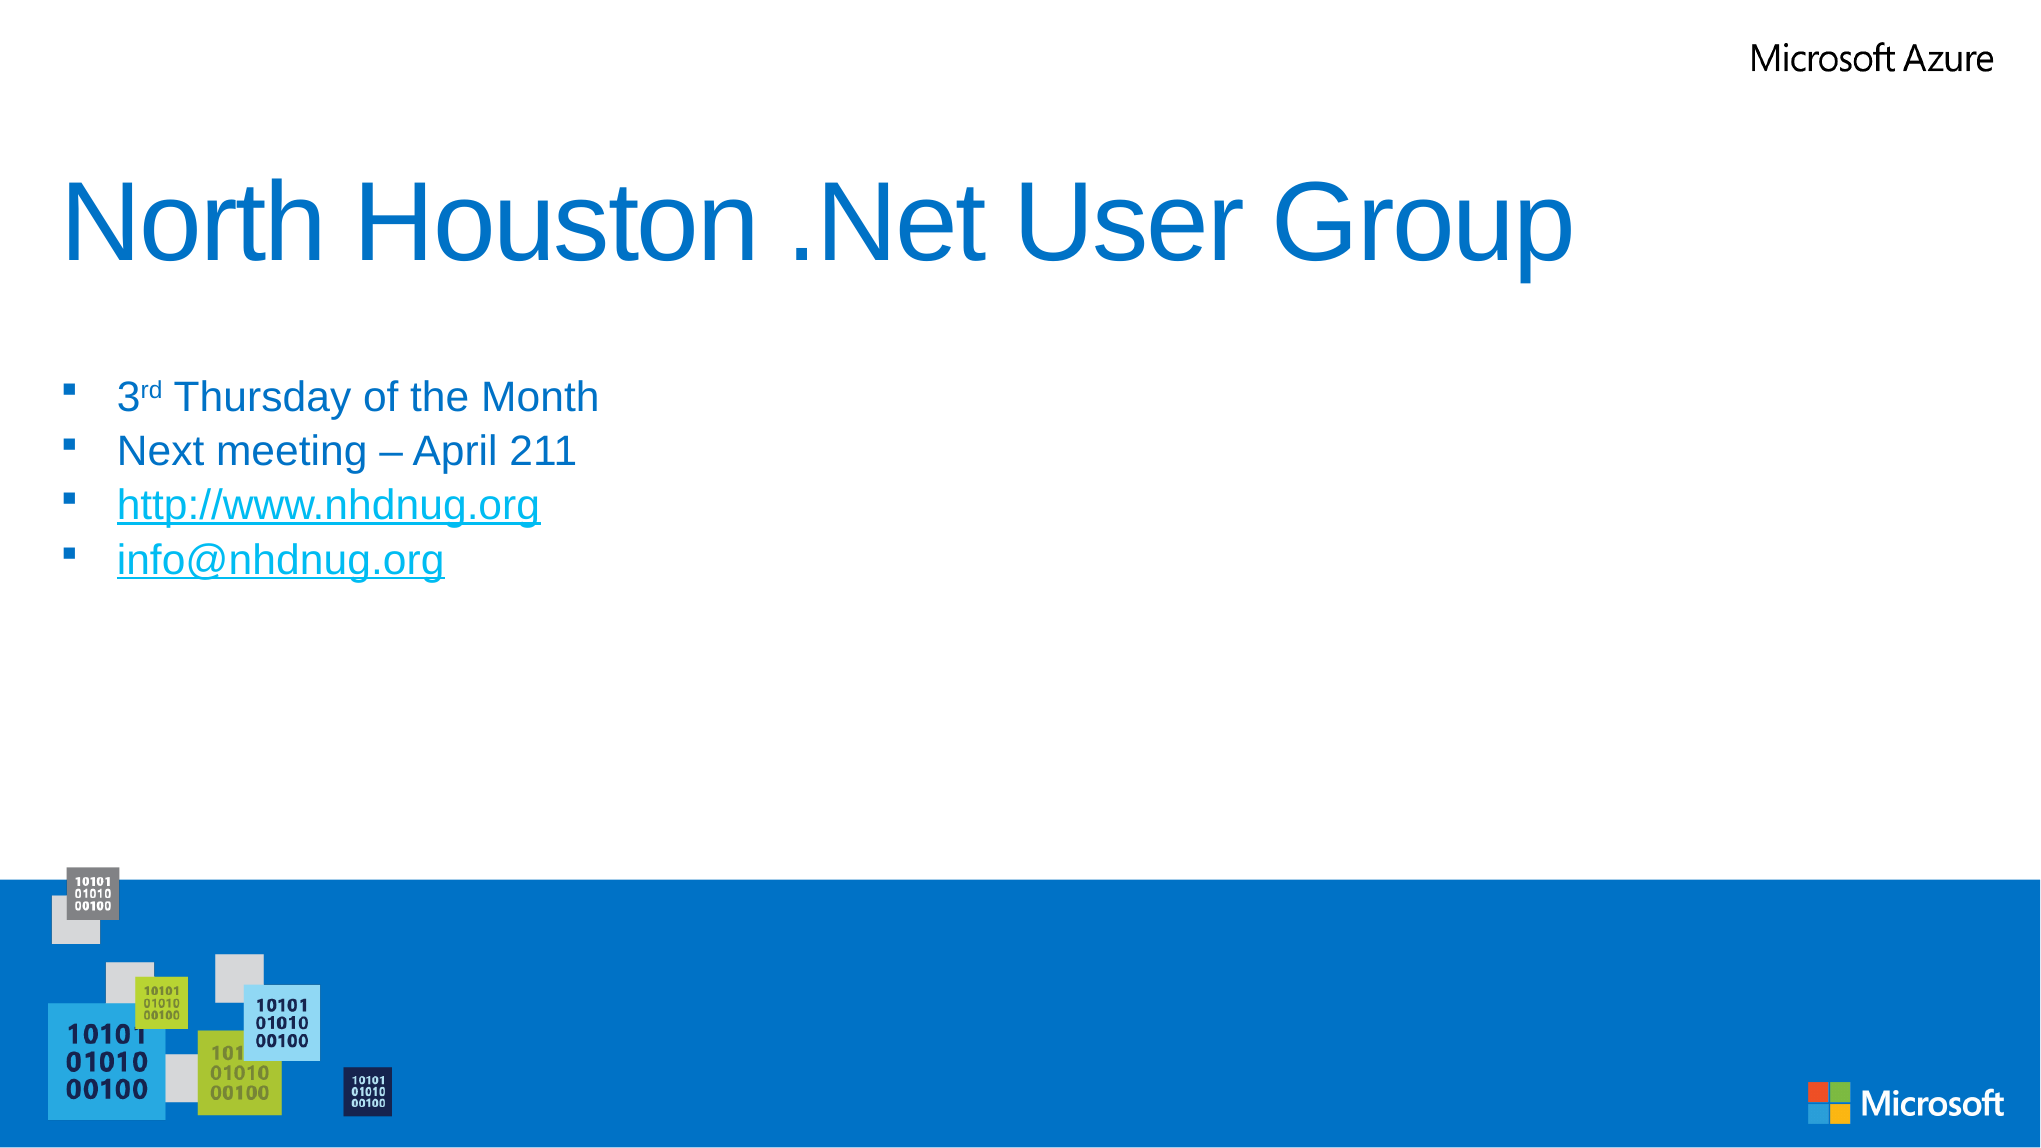

# North Houston .Net User Group
3rd Thursday of the Month
Next meeting – April 211
http://www.nhdnug.org
info@nhdnug.org